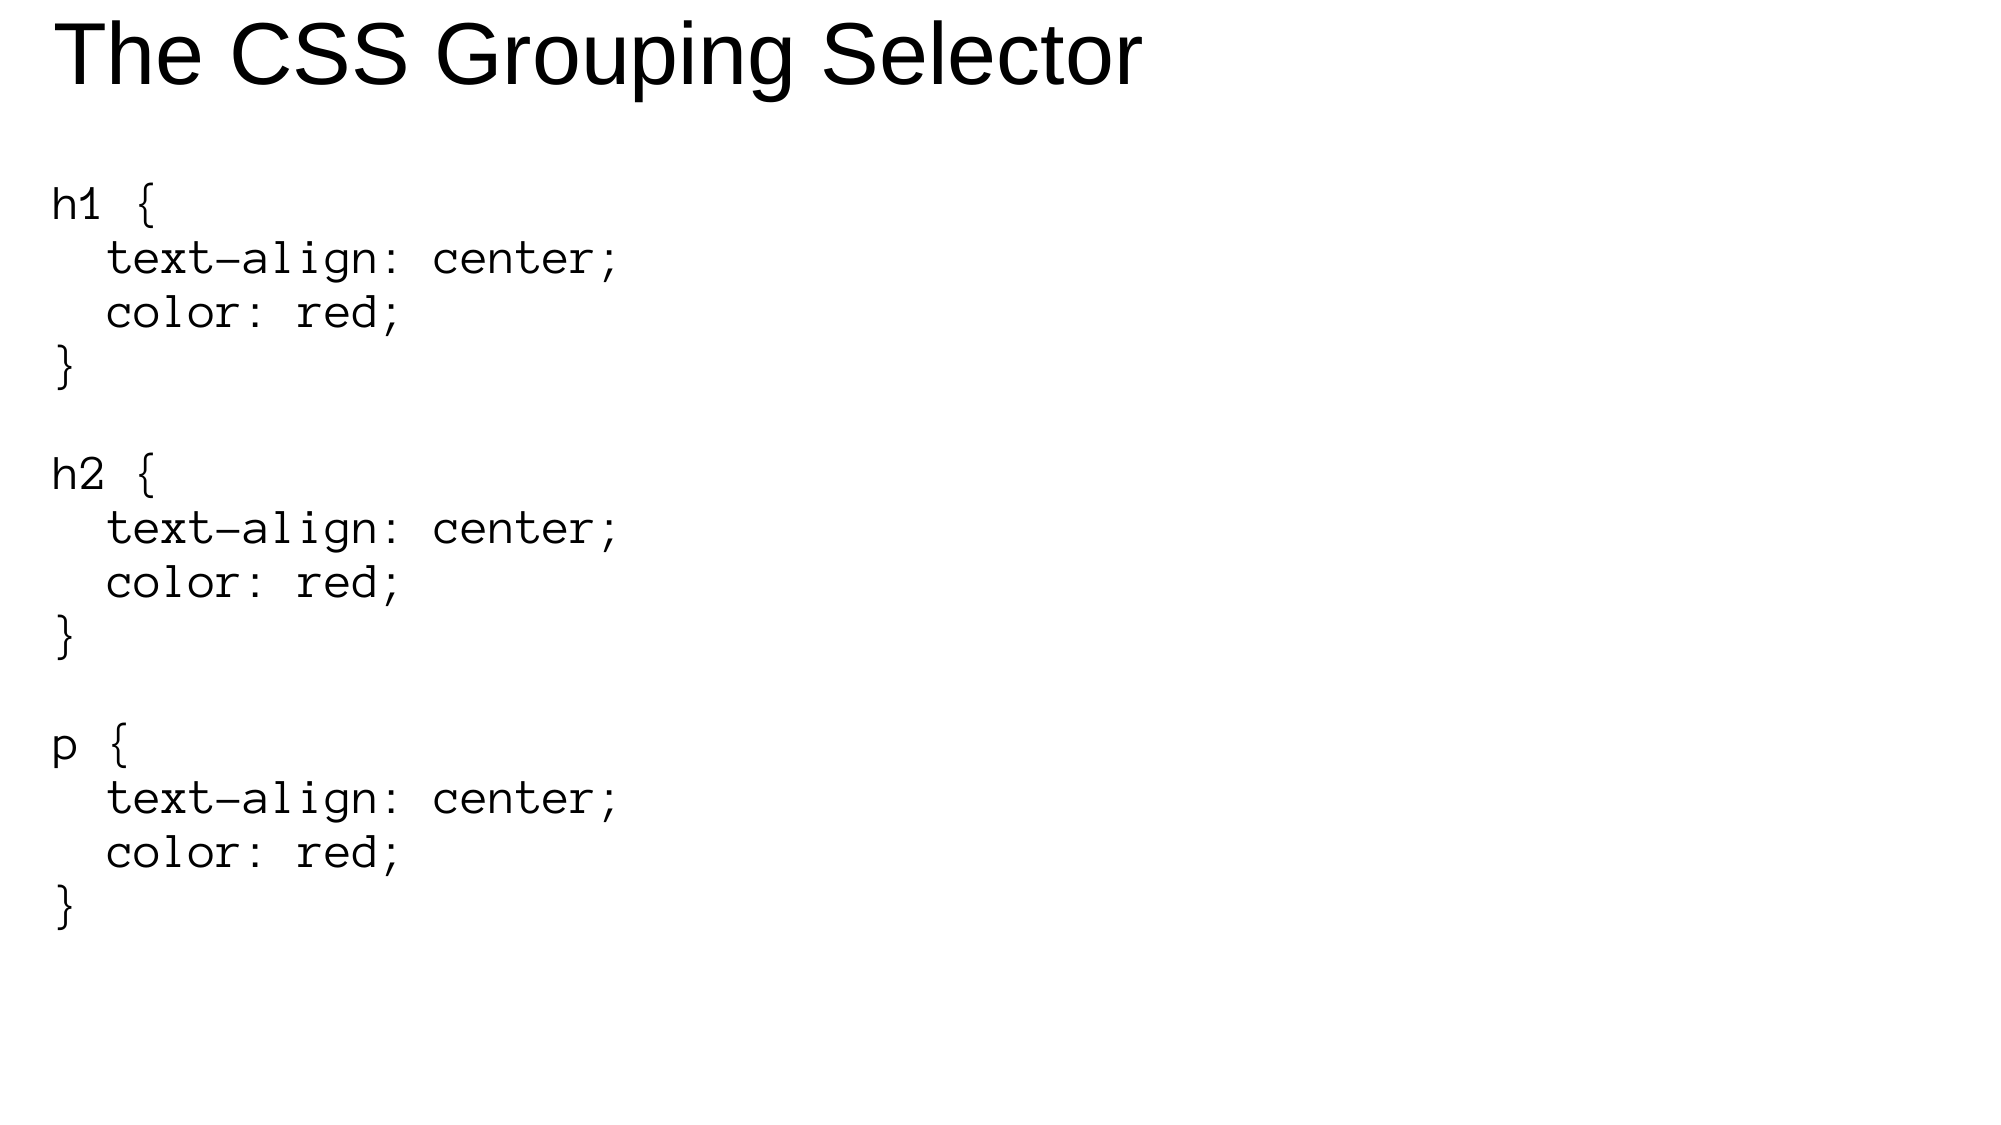

# The CSS Grouping Selector
The grouping selector selects all the HTML elements with the same style definitions.
Look at the following CSS code (the h1, h2, and p elements have the same style definitions).
h1 {
  text-align: center;
  color: red;
}
h2 {
  text-align: center;
  color: red;
}
p {
  text-align: center;
  color: red;
}

Example
In this example we have grouped the selectors from the code above:
h1, h2, p {
  text-align: center;
  color: red;
}